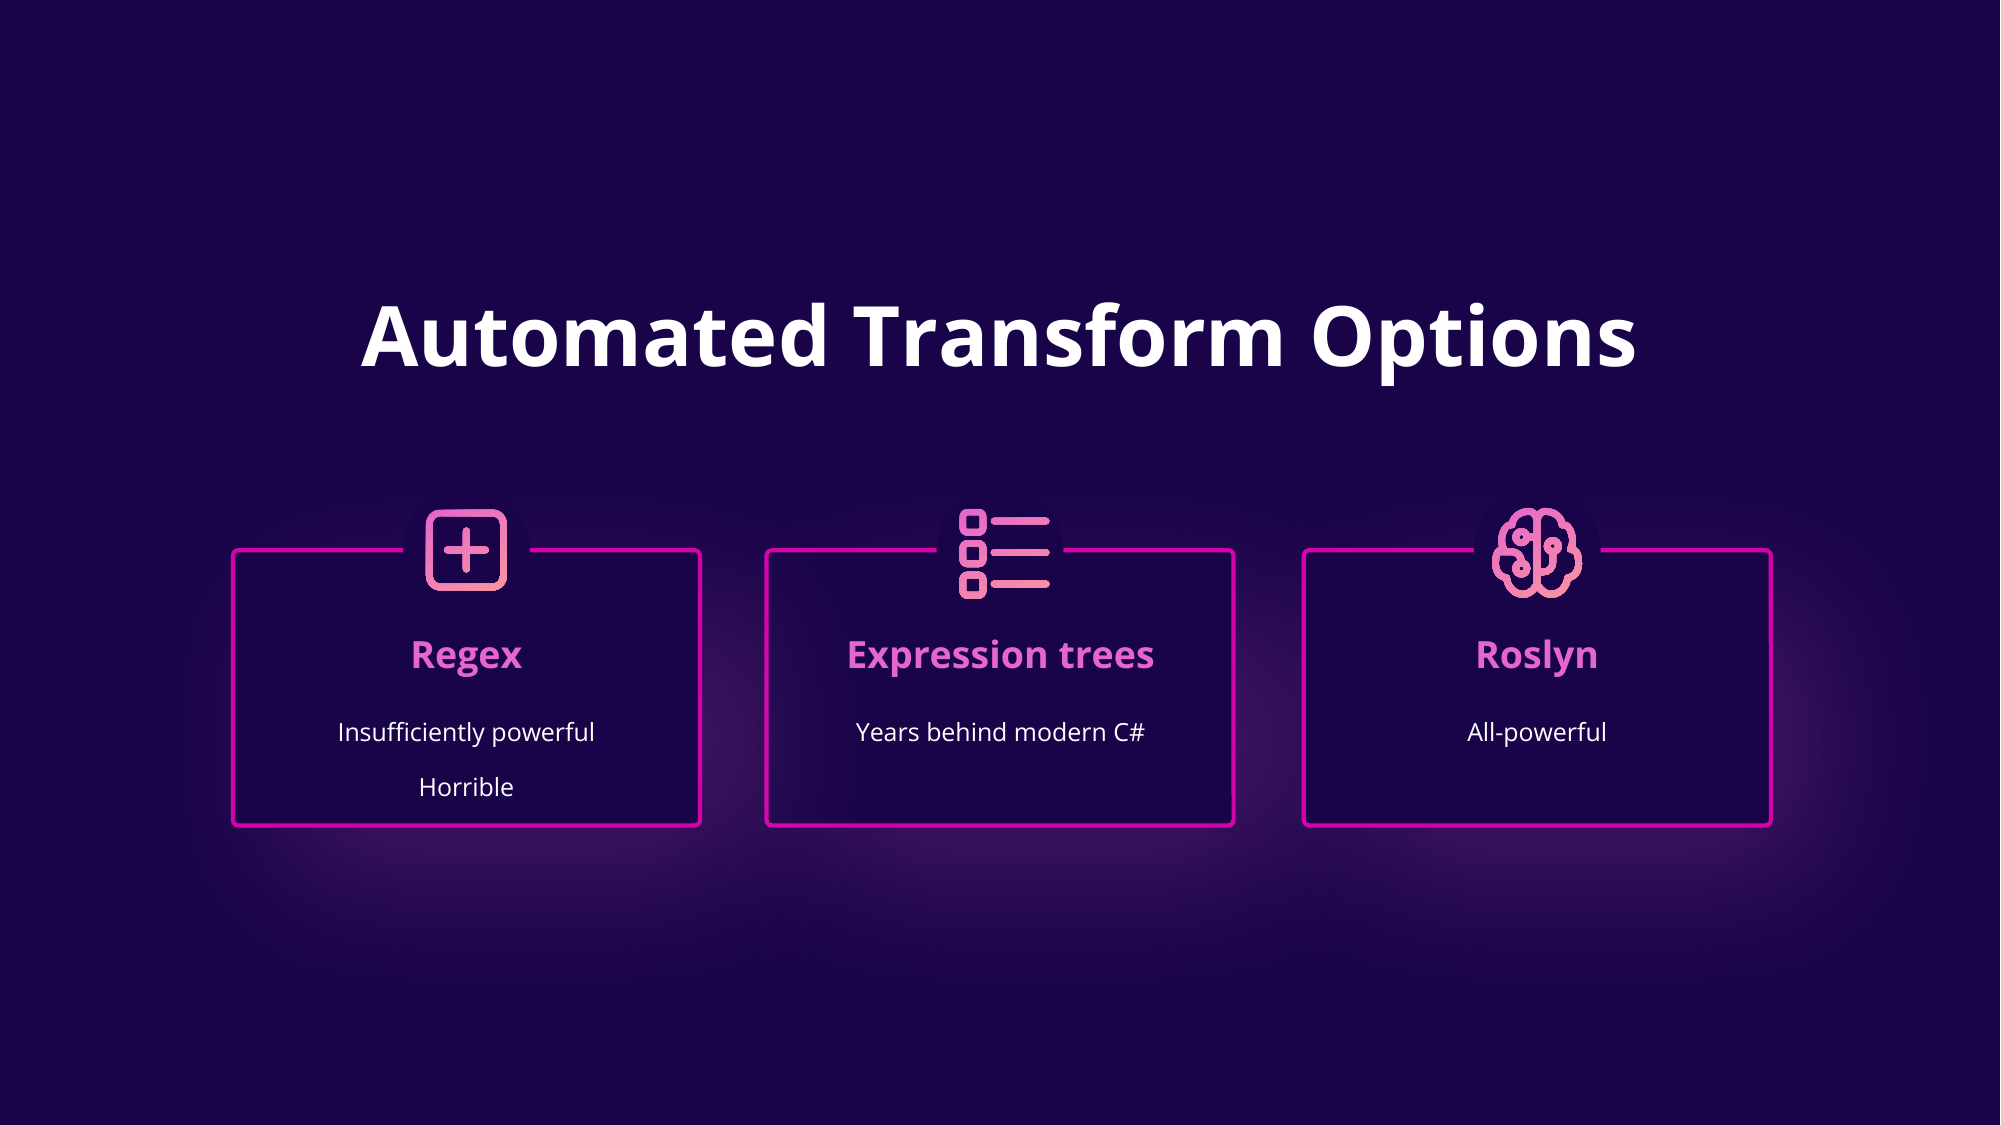

# Automated Transform Options

Regex
Expression trees
Roslyn
Insufficiently powerful
Horrible
Years behind modern C#
All-powerful